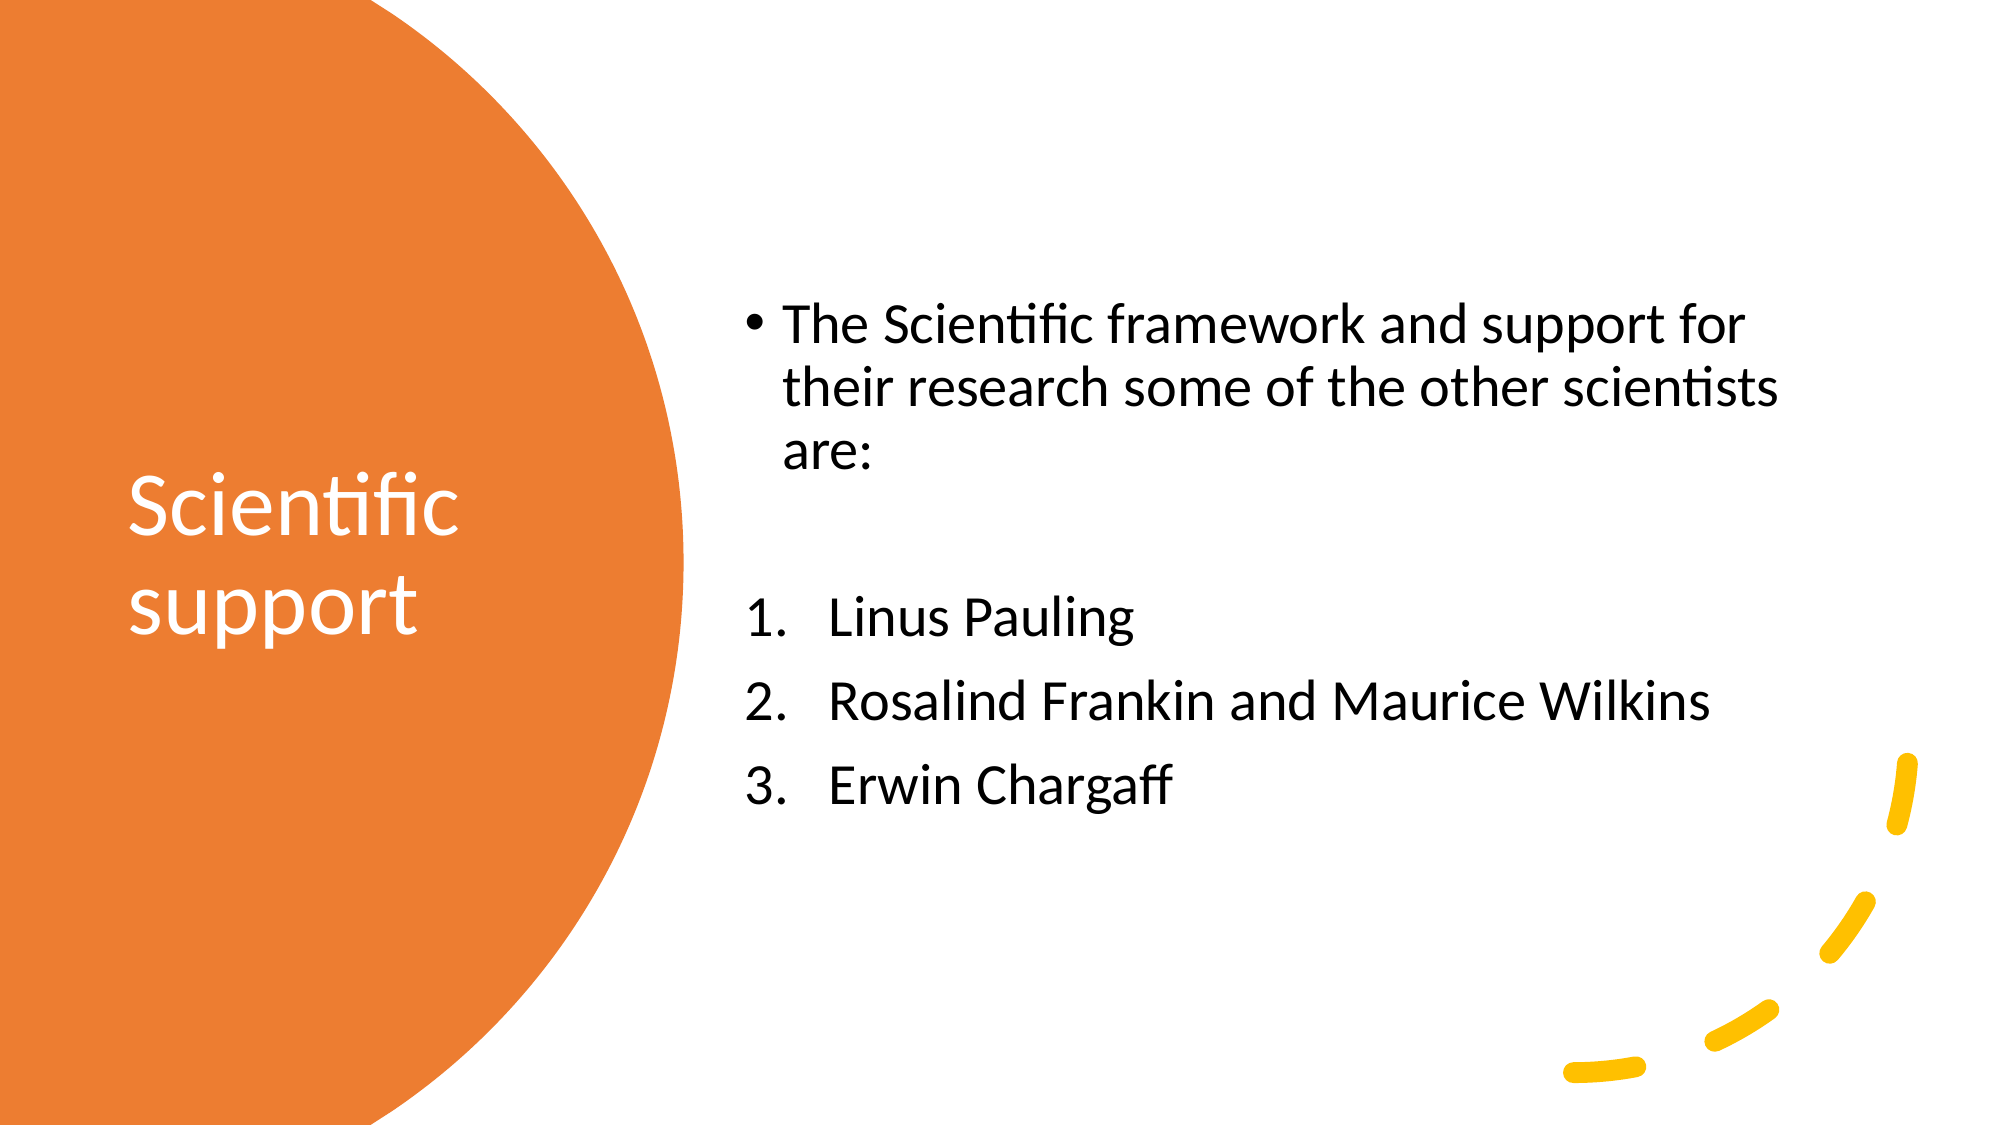

The Scientific framework and support for their research some of the other scientists are:

Linus Pauling
Rosalind Frankin and Maurice Wilkins
Erwin Chargaff
# Scientific support